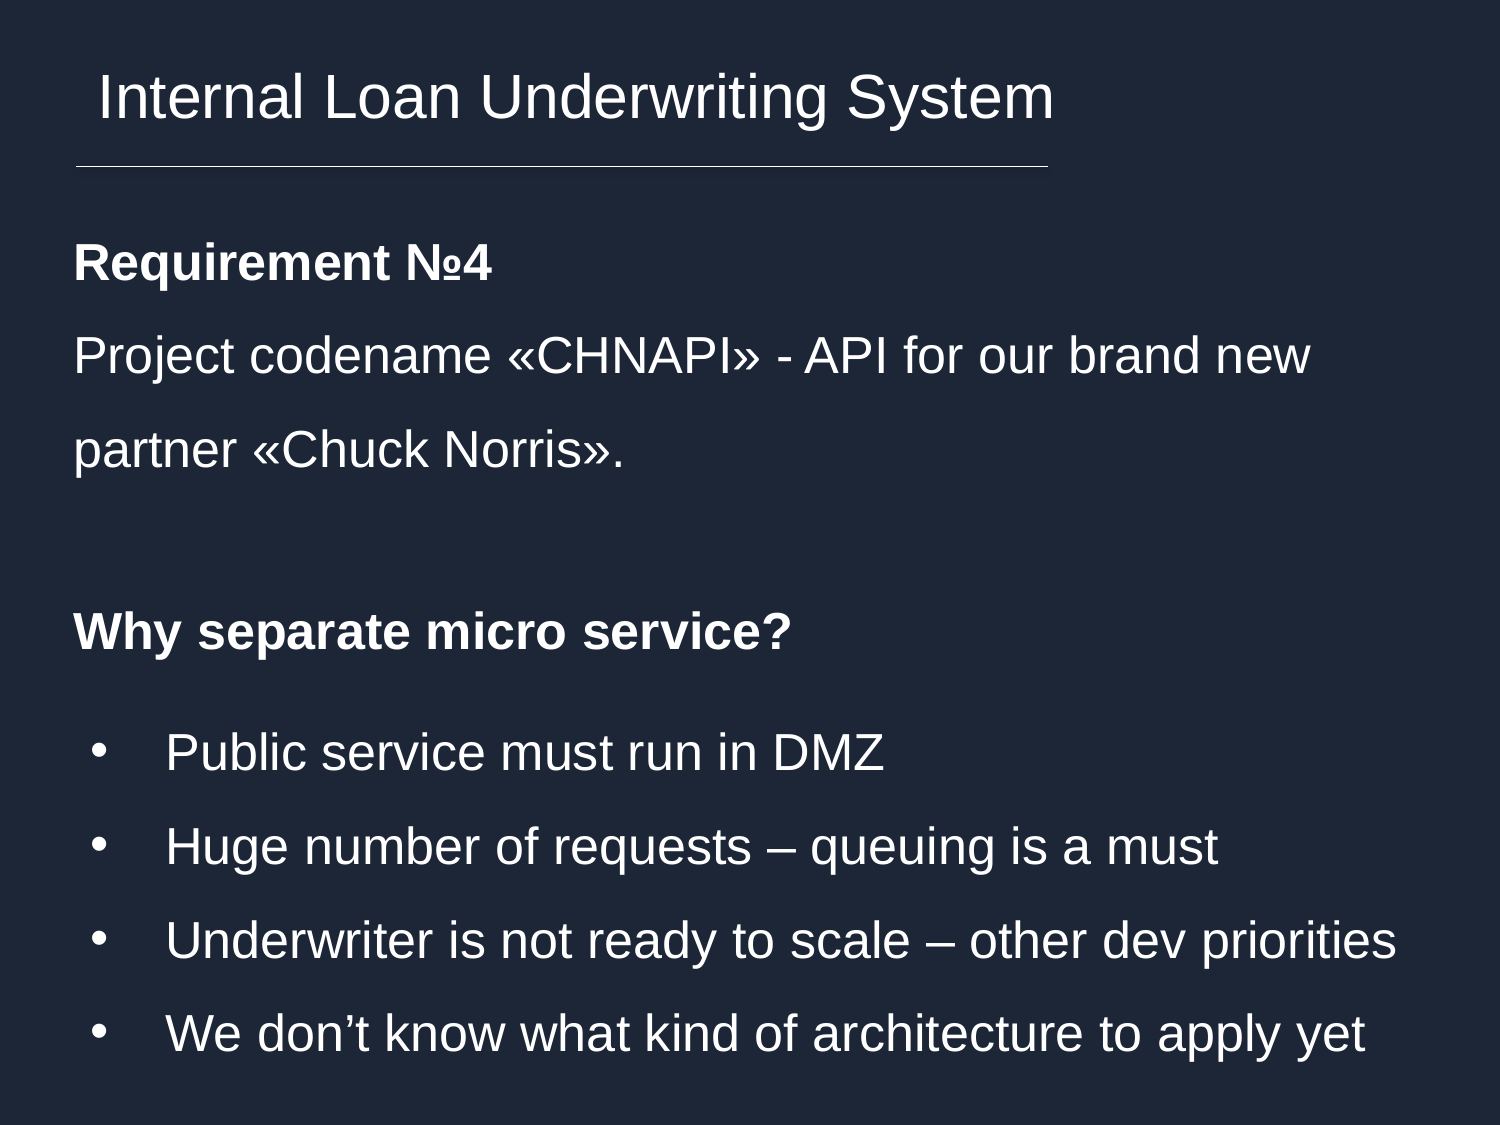

Internal Loan Underwriting System
Requirement №4
Project codename «CHNAPI» - API for our brand new partner «Chuck Norris».
Why separate micro service?
Public service must run in DMZ
Huge number of requests – queuing is a must
Underwriter is not ready to scale – other dev priorities
We don’t know what kind of architecture to apply yet